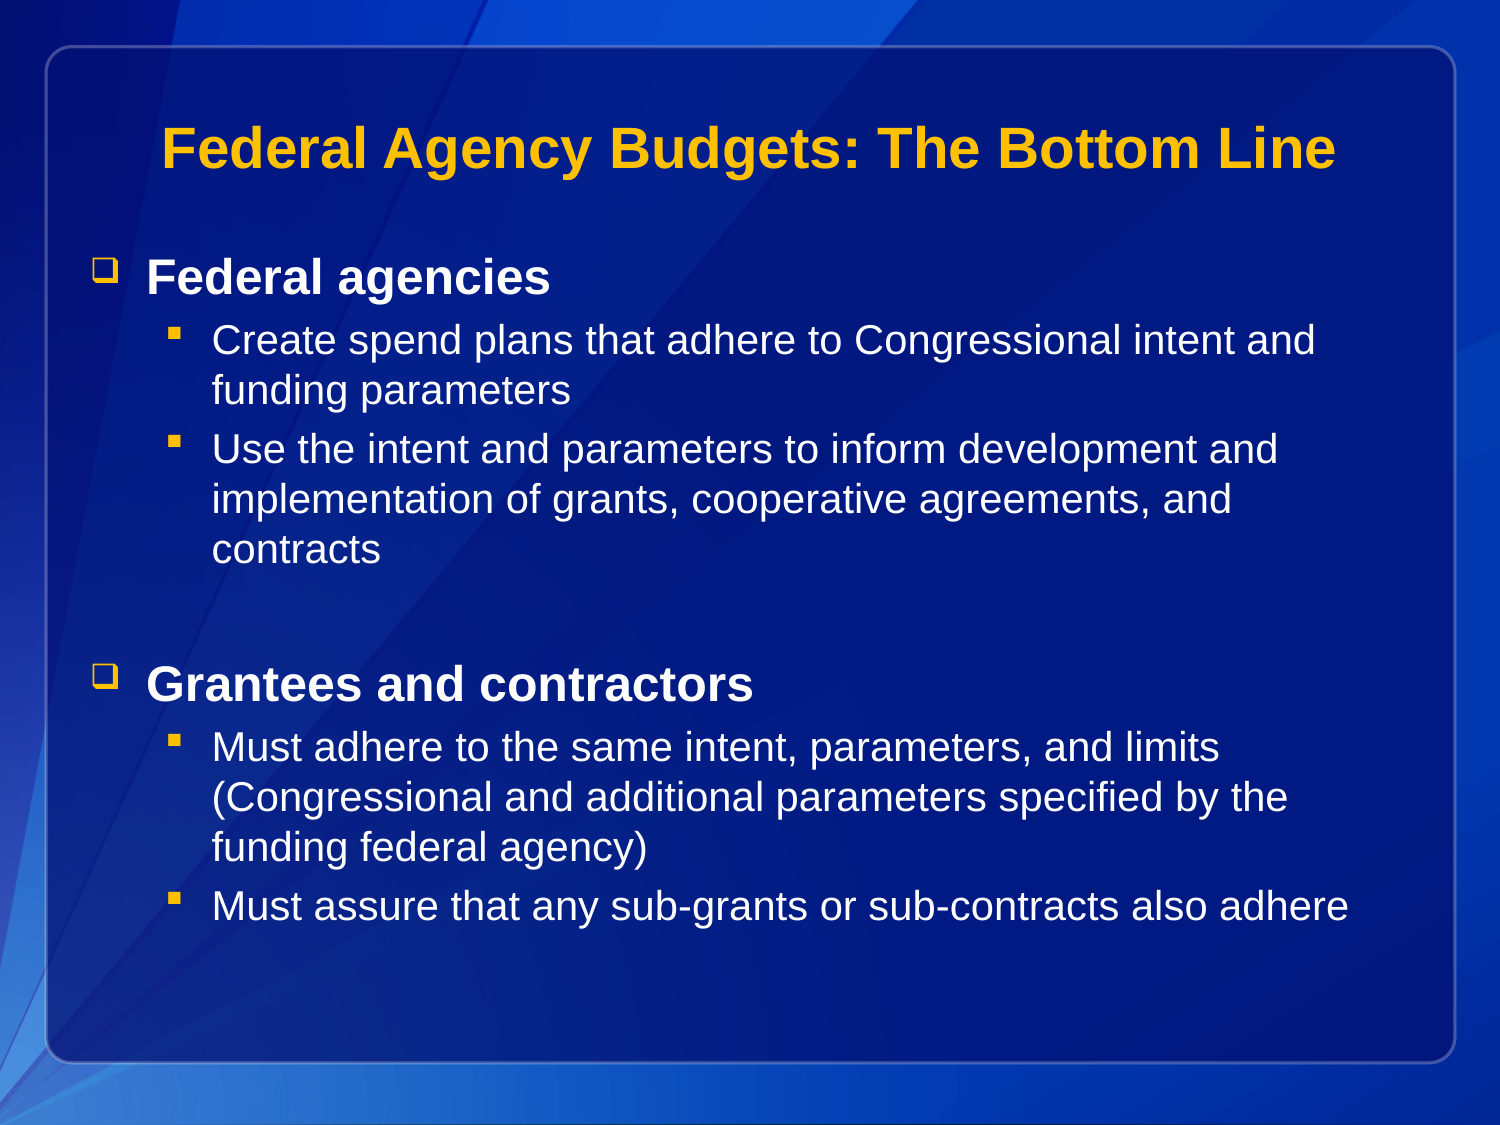

# Federal Agency Budgets: The Bottom Line
Federal agencies
Create spend plans that adhere to Congressional intent and funding parameters
Use the intent and parameters to inform development and implementation of grants, cooperative agreements, and contracts

Grantees and contractors
Must adhere to the same intent, parameters, and limits (Congressional and additional parameters specified by the funding federal agency)
Must assure that any sub-grants or sub-contracts also adhere